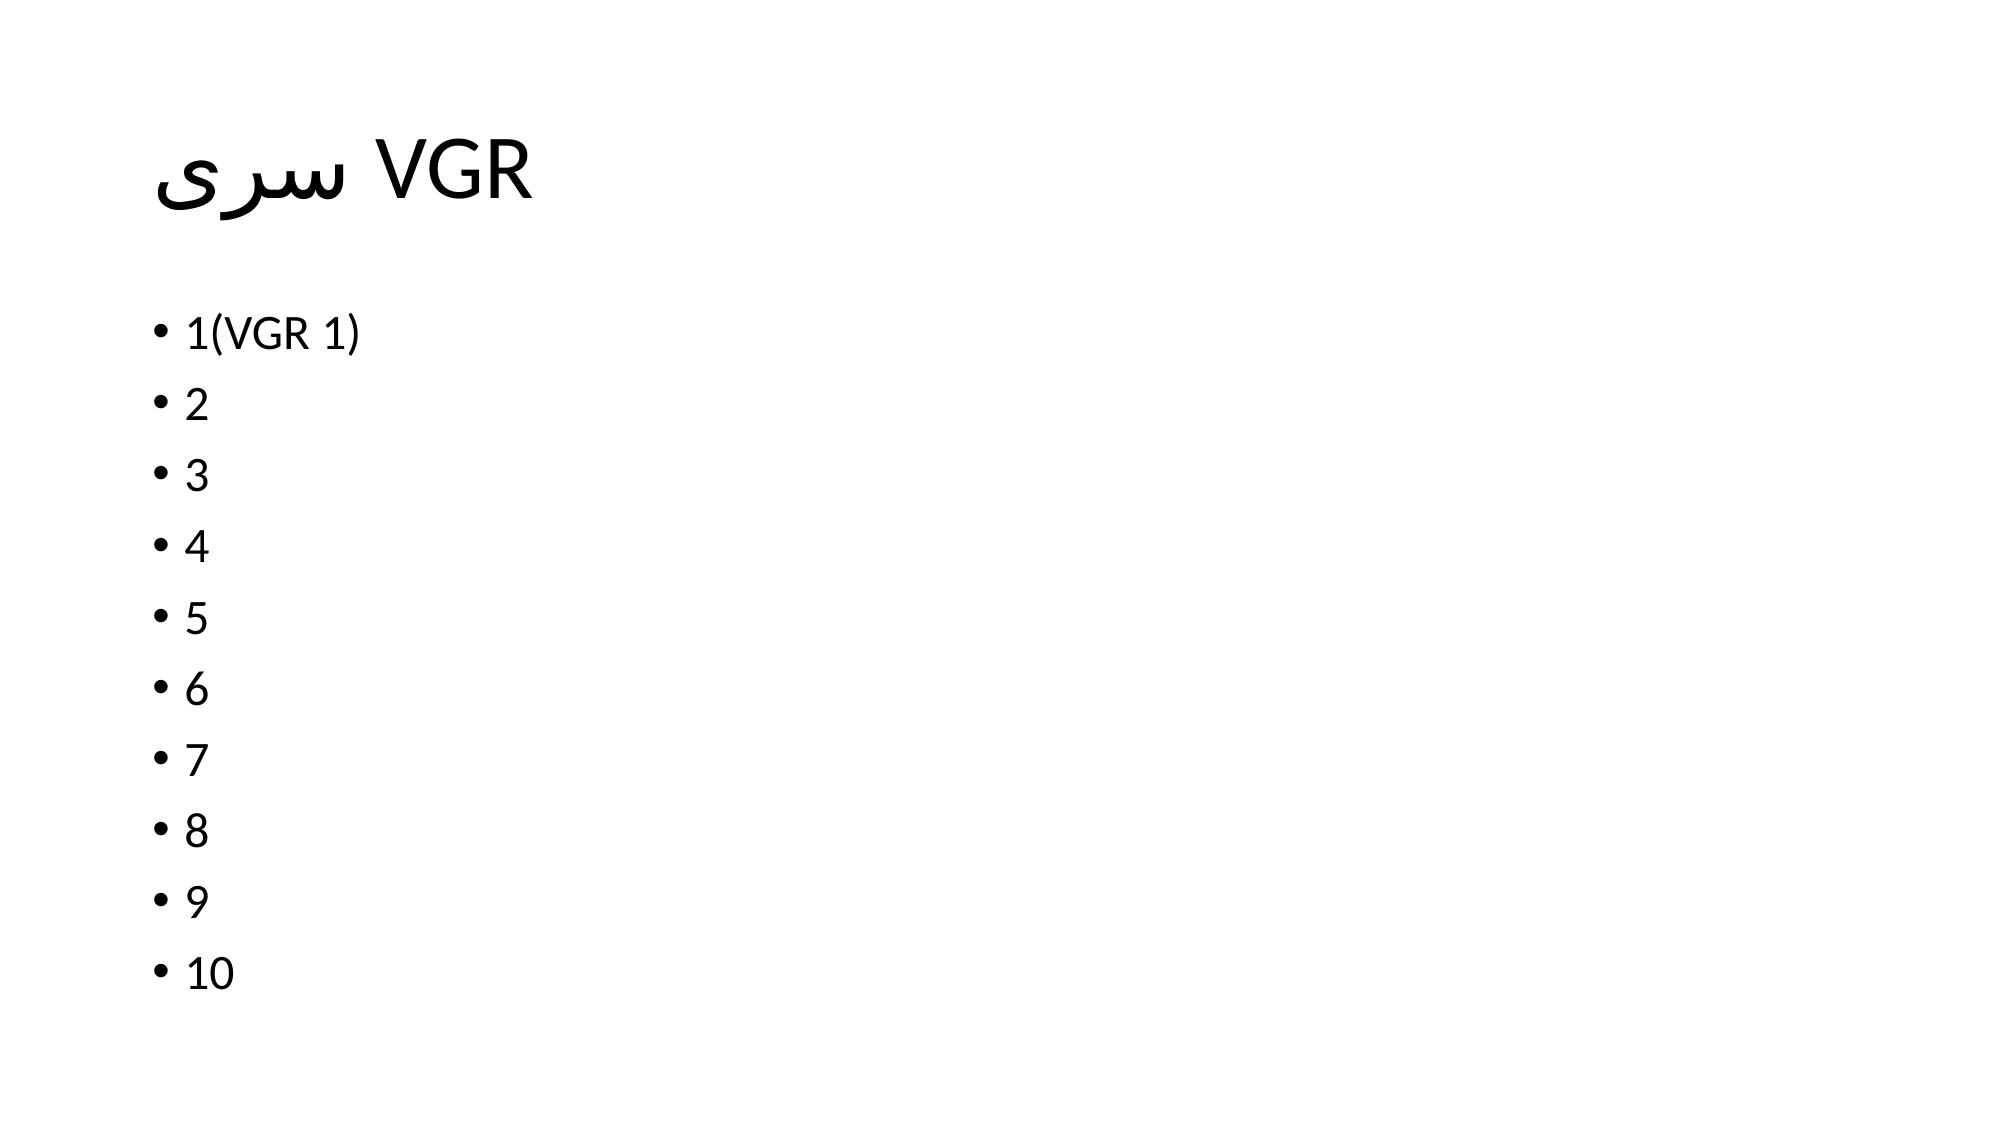

# سری VGR
1(VGR 1)
2
3
4
5
6
7
8
9
10